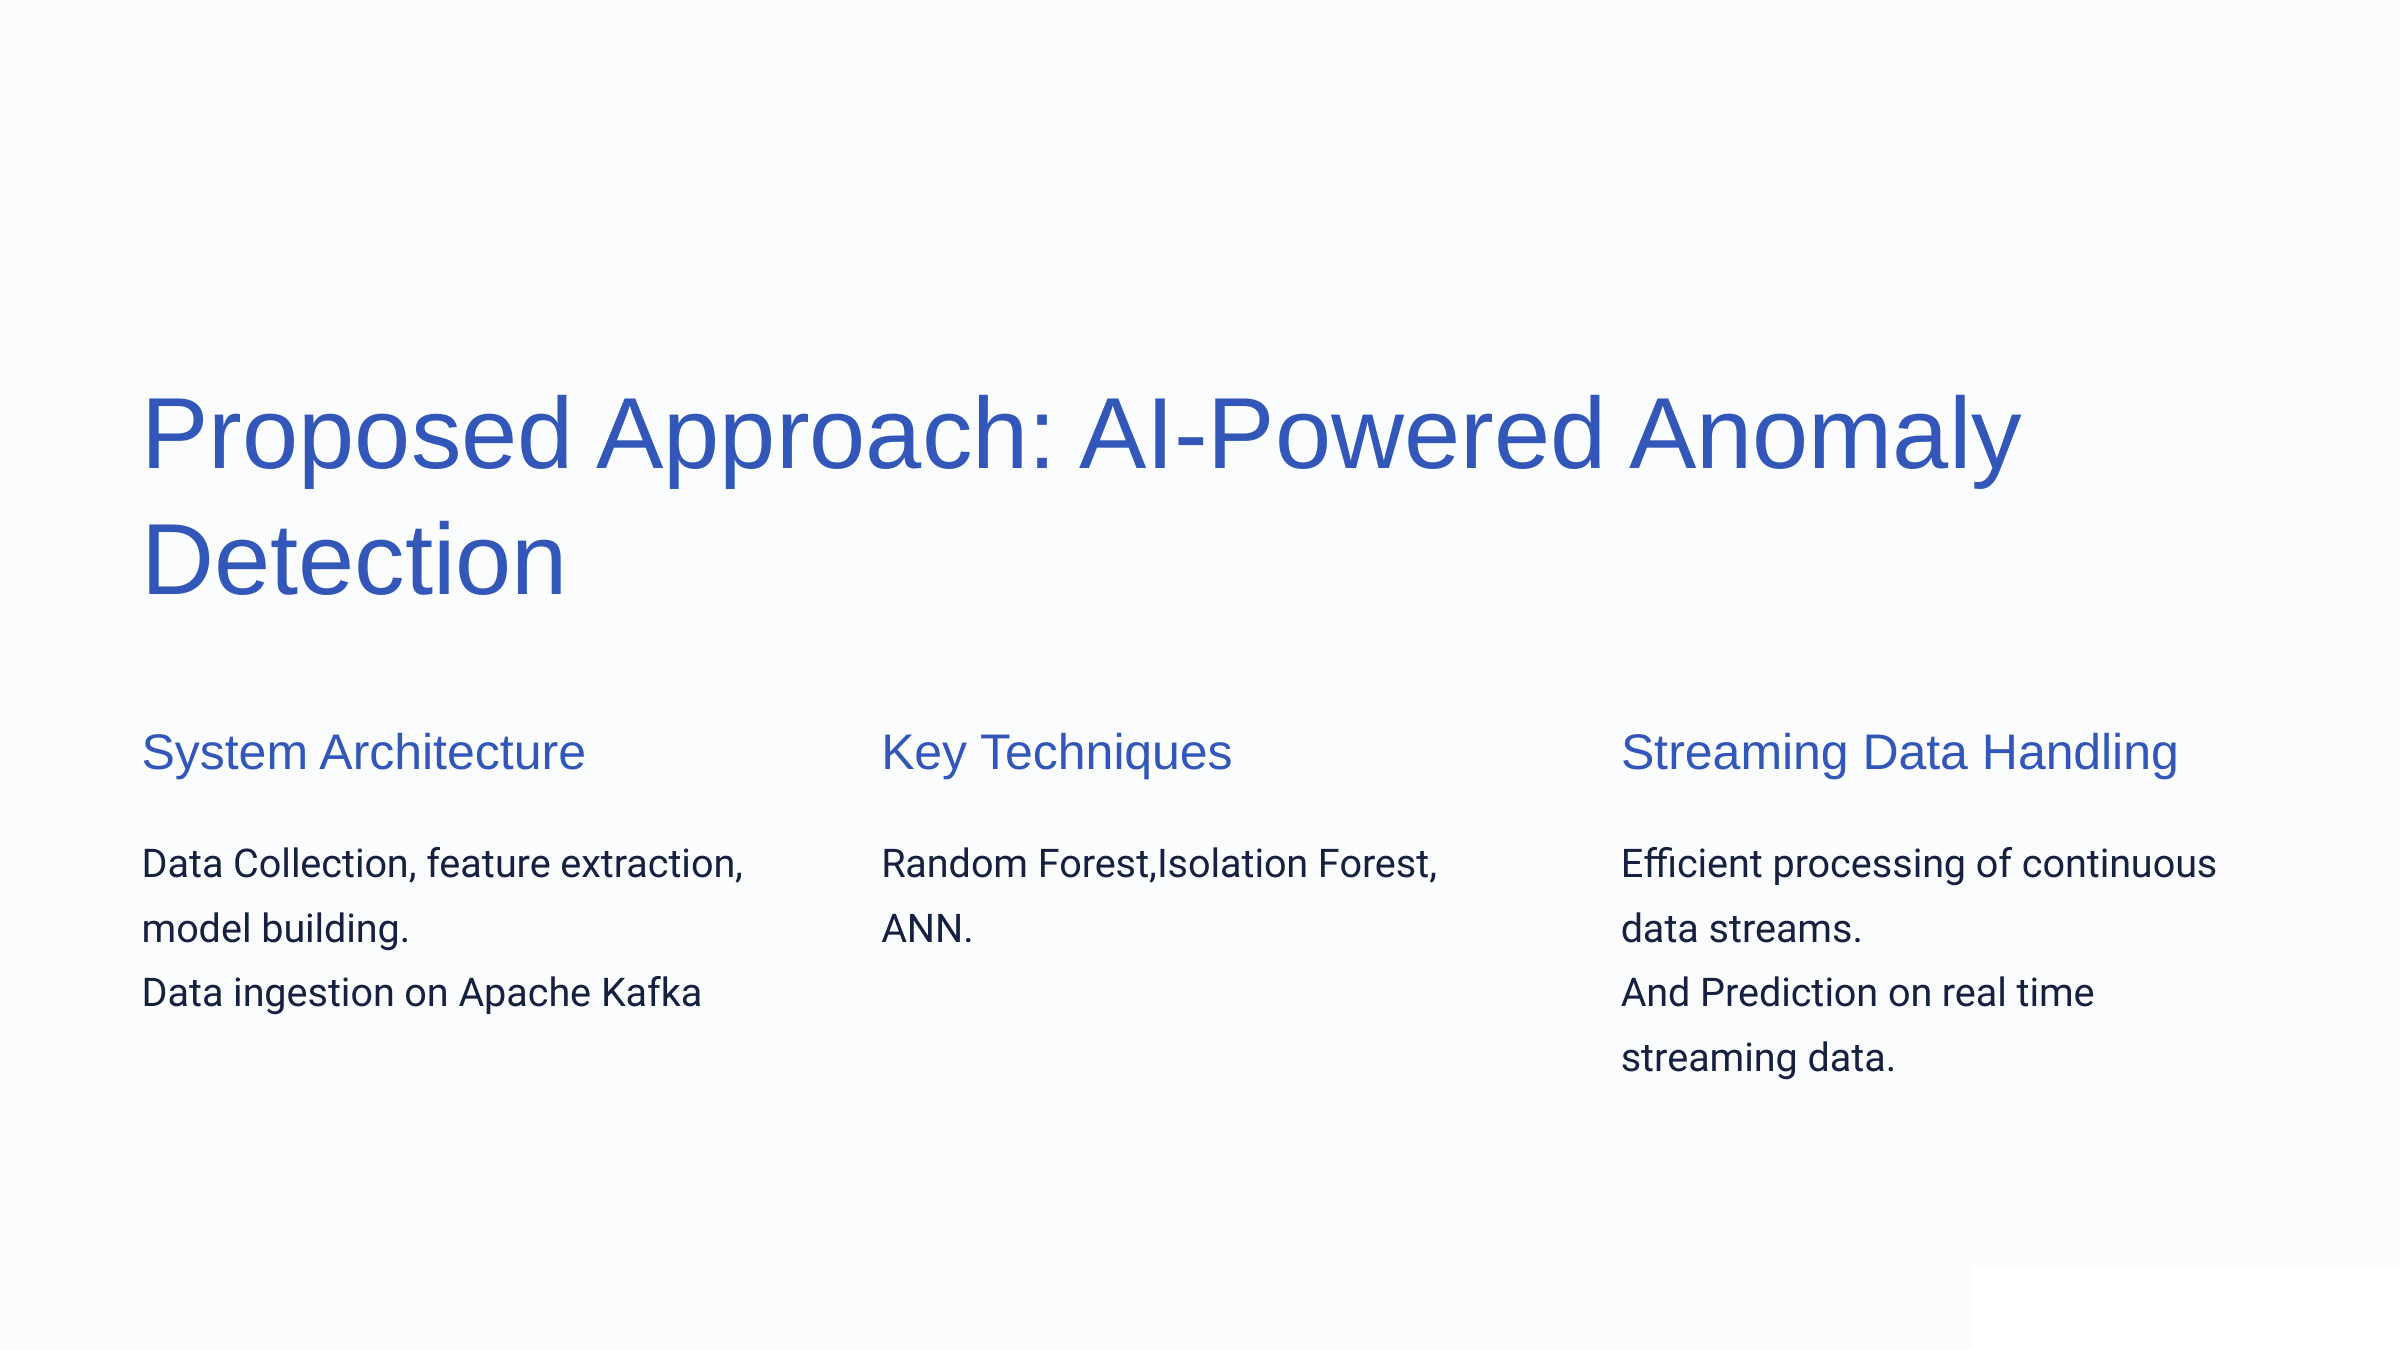

Proposed Approach: AI-Powered Anomaly Detection
System Architecture
Key Techniques
Streaming Data Handling
Data Collection, feature extraction, model building.
Data ingestion on Apache Kafka
Random Forest,Isolation Forest,
ANN.
Efficient processing of continuous data streams.
And Prediction on real time streaming data.